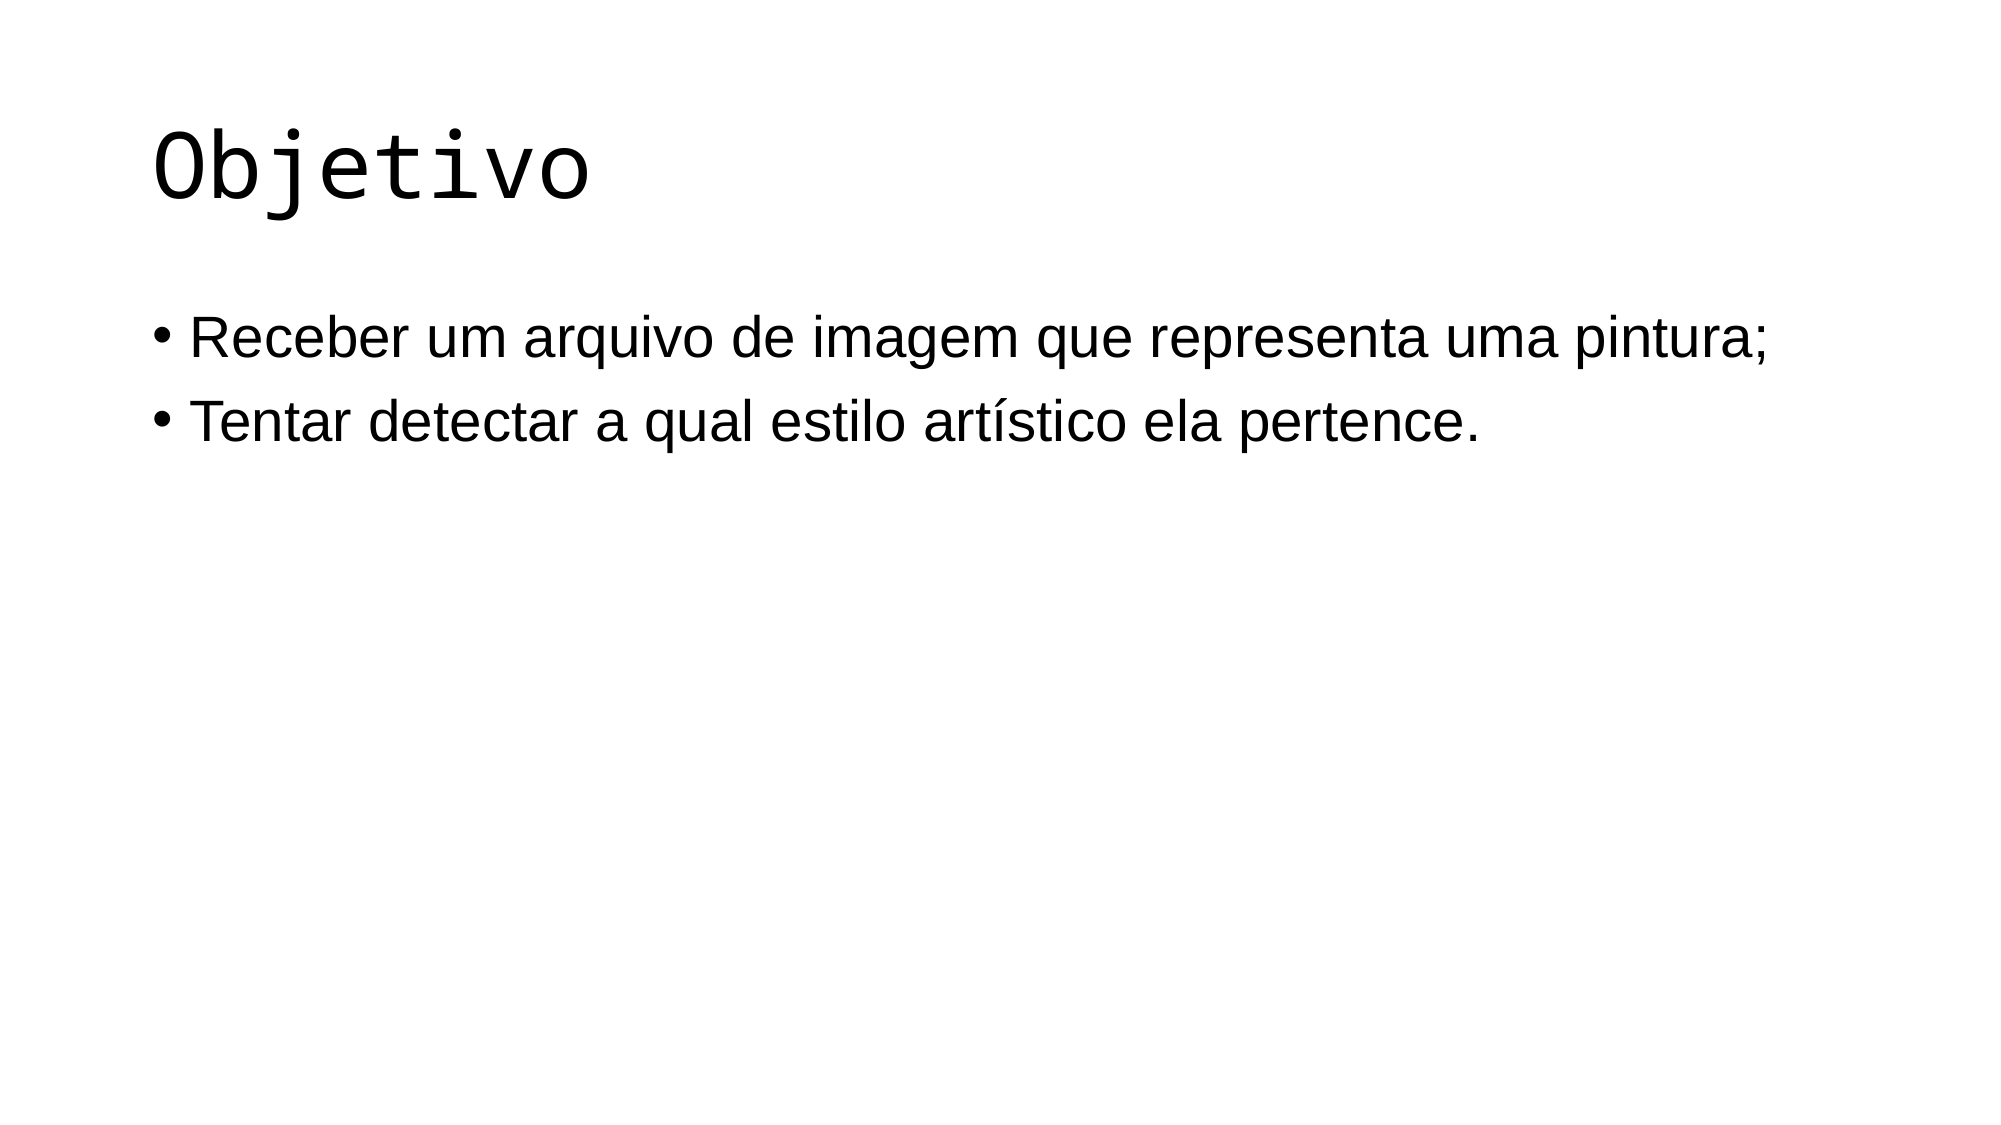

# Objetivo
Receber um arquivo de imagem que representa uma pintura;
Tentar detectar a qual estilo artístico ela pertence.